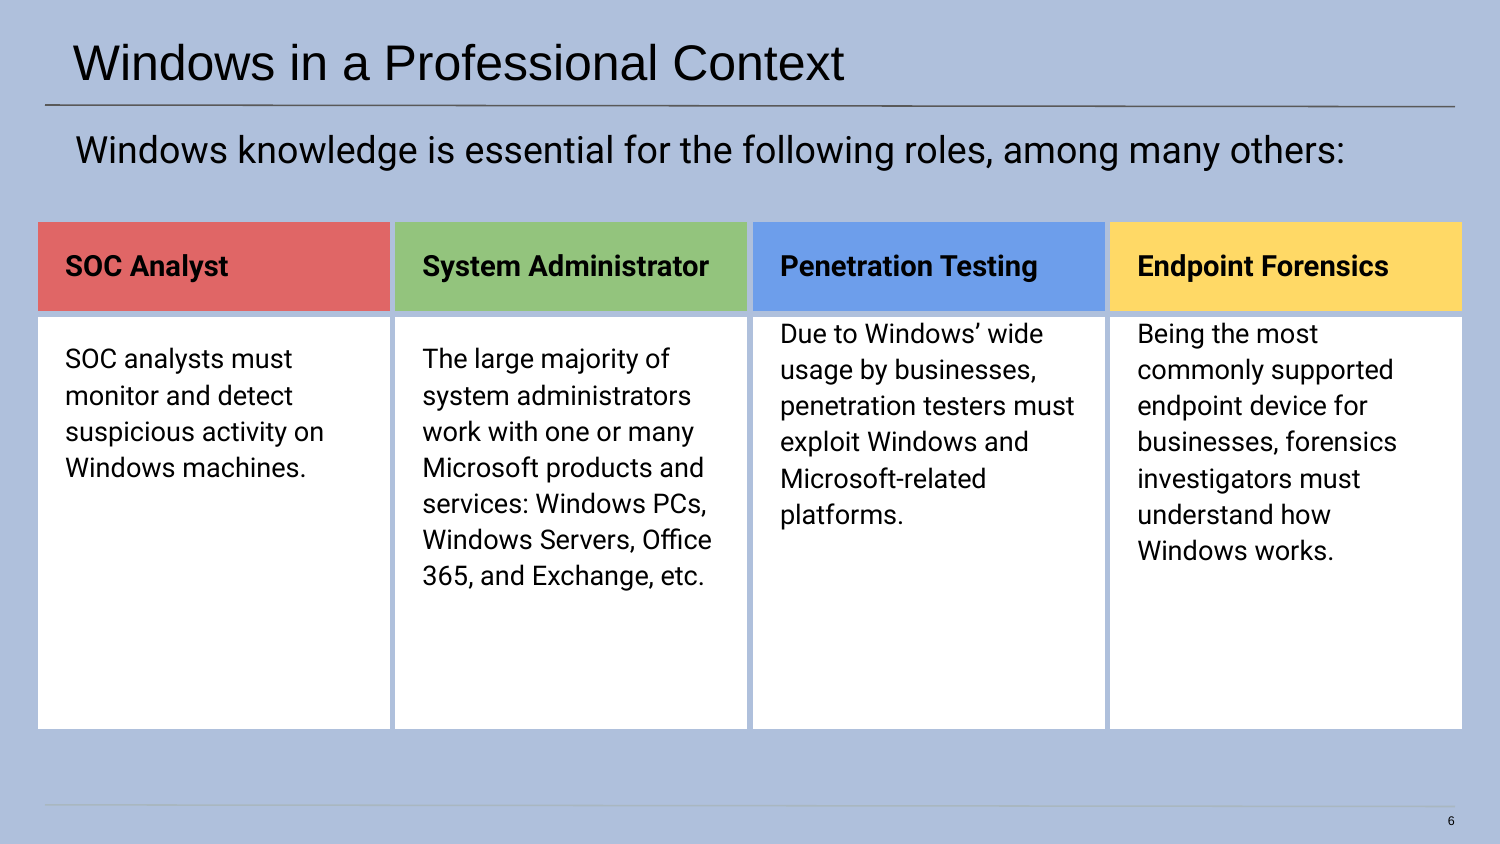

# Windows in a Professional Context
Windows knowledge is essential for the following roles, among many others:
| SOC Analyst | System Administrator | Penetration Testing | Endpoint Forensics |
| --- | --- | --- | --- |
| SOC analysts must monitor and detect suspicious activity on Windows machines. | The large majority of system administrators work with one or many Microsoft products and services: Windows PCs, Windows Servers, Office 365, and Exchange, etc. | Due to Windows’ wide usage by businesses, penetration testers must exploit Windows and Microsoft-related platforms. | Being the most commonly supported endpoint device for businesses, forensics investigators must understand how Windows works. |
6